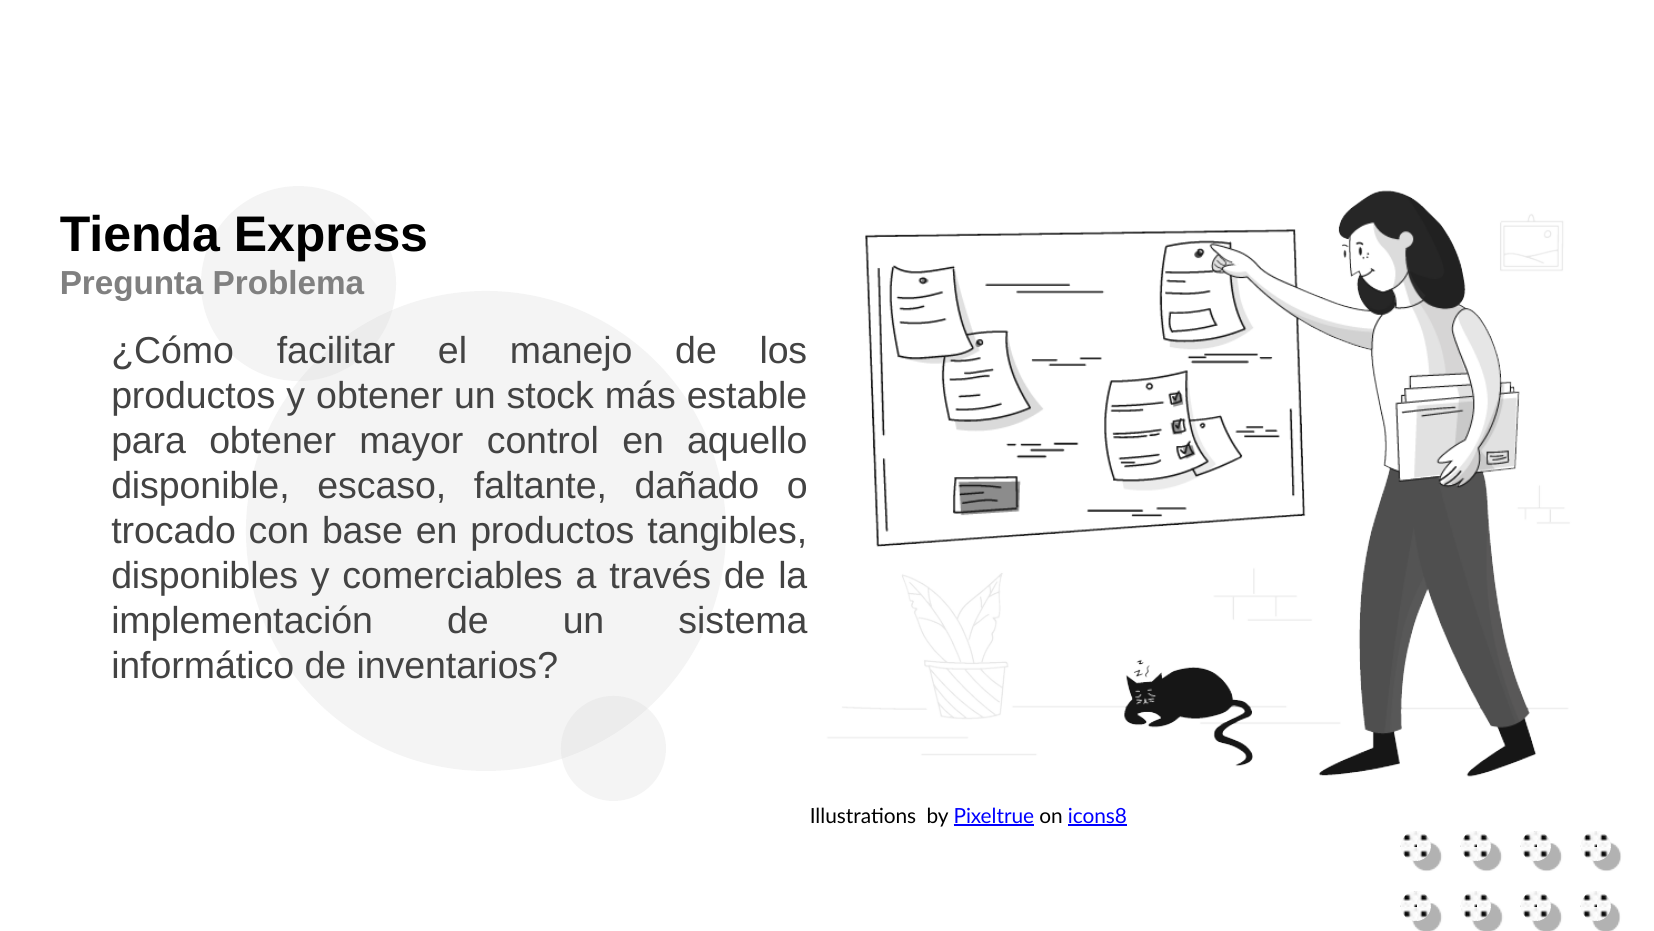

Tienda Express
Pregunta Problema
¿Cómo facilitar el manejo de los productos y obtener un stock más estable para obtener mayor control en aquello disponible, escaso, faltante, dañado o trocado con base en productos tangibles, disponibles y comerciables a través de la implementación de un sistema informático de inventarios?